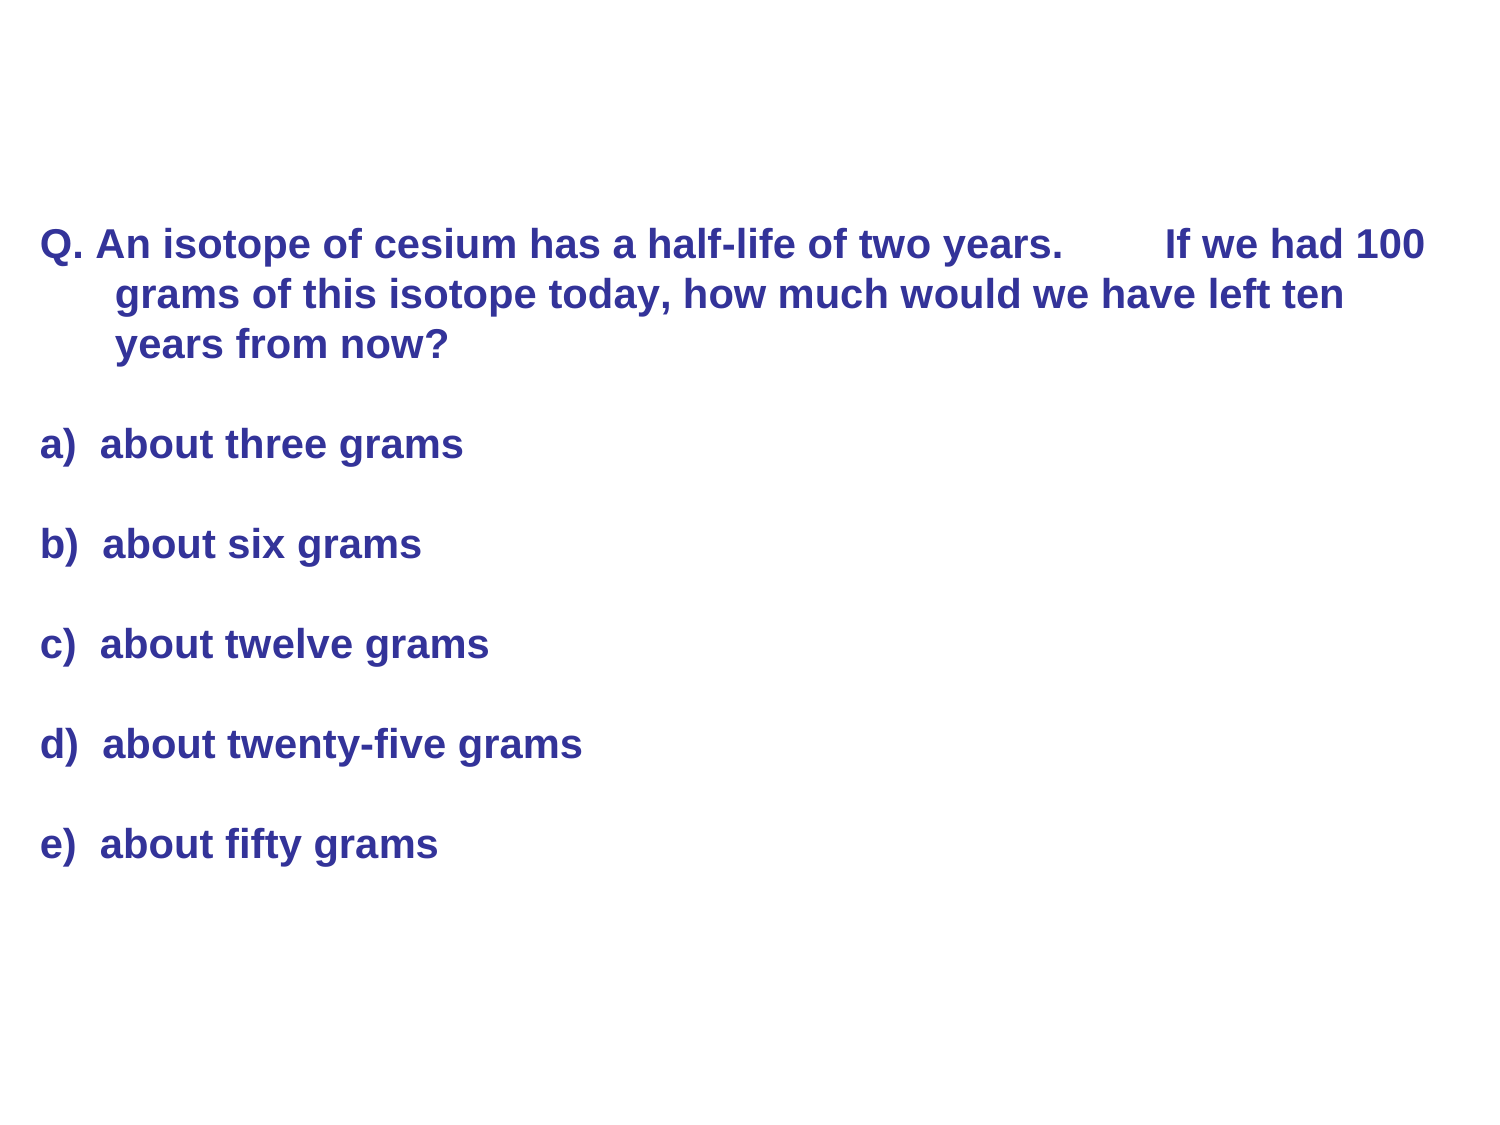

Q. An isotope of cesium has a half-life of two years.	If we had 100 grams of this isotope today, how much would we have left ten years from now?

about three grams

about six grams

about twelve grams

about twenty-five grams

about fifty grams